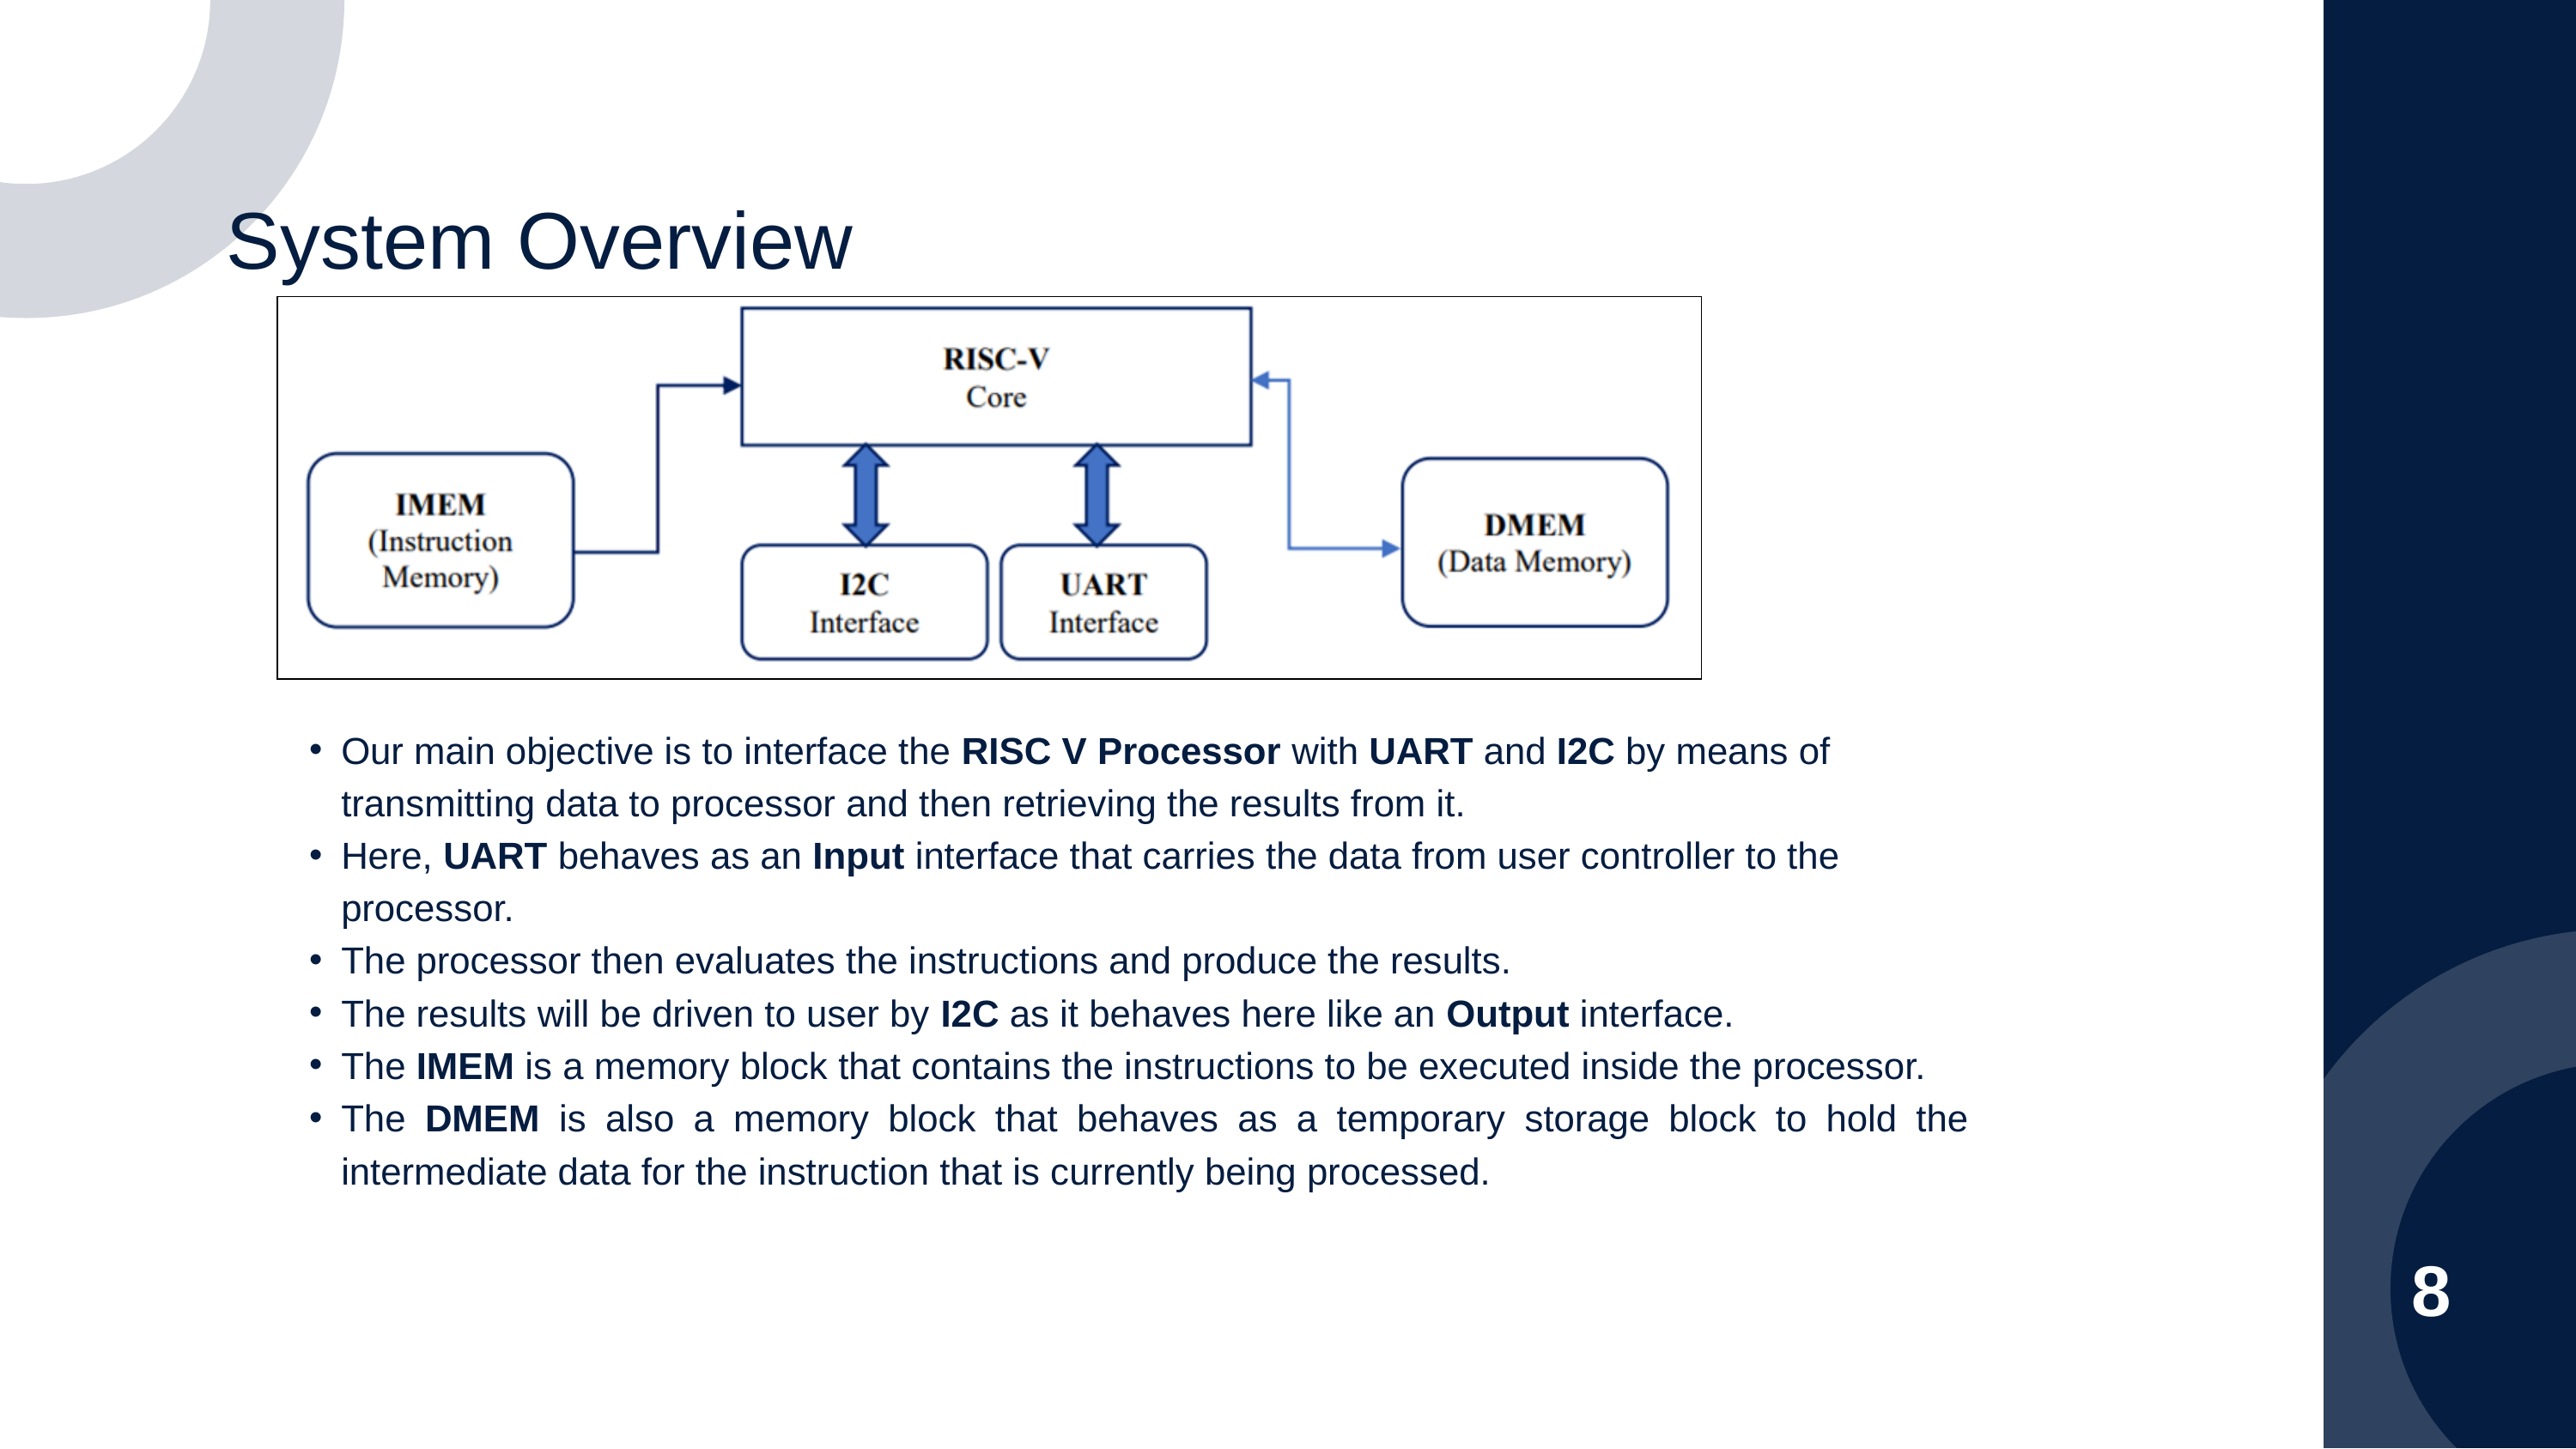

System Overview

Our main objective is to interface the RISC V Processor with UART and I2C by means of transmitting data to processor and then retrieving the results from it.
Here, UART behaves as an Input interface that carries the data from user controller to the processor.
The processor then evaluates the instructions and produce the results.
The results will be driven to user by I2C as it behaves here like an Output interface.
The IMEM is a memory block that contains the instructions to be executed inside the processor.
The DMEM is also a memory block that behaves as a temporary storage block to hold the intermediate data for the instruction that is currently being processed.

8